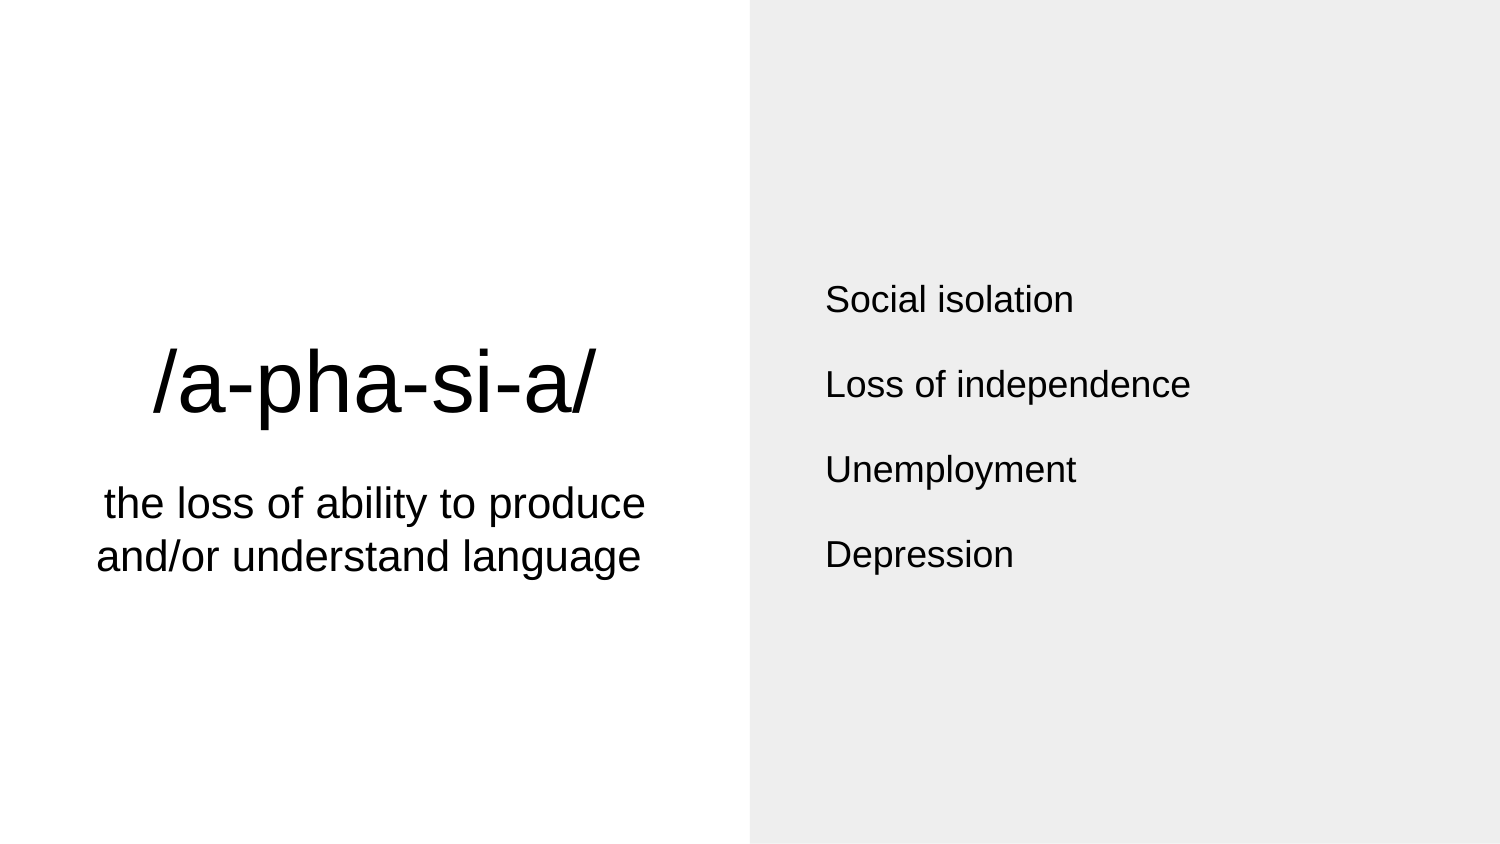

Social isolation
Loss of independence
Unemployment
Depression
# /a-pha-si-a/
the loss of ability to produce and/or understand language